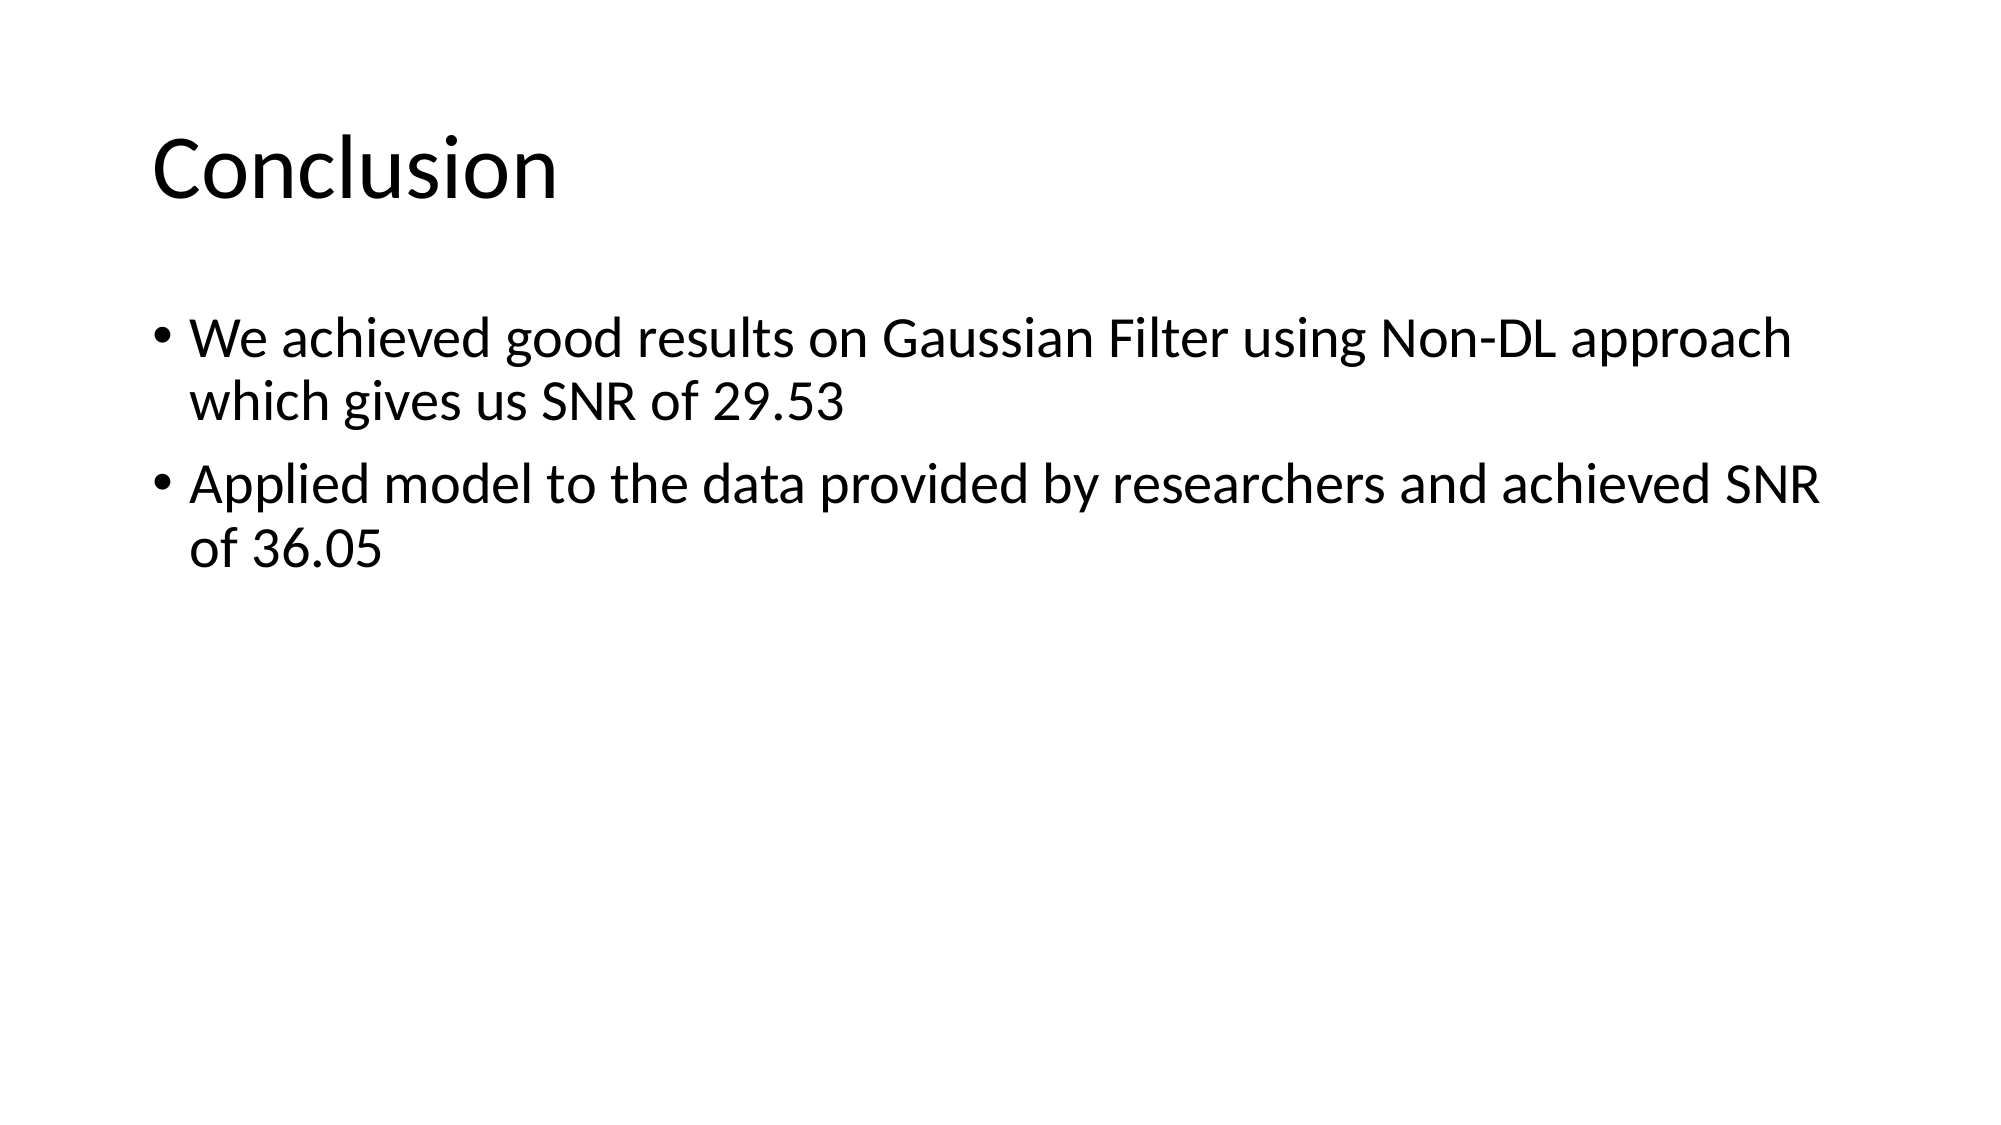

# Conclusion
We achieved good results on Gaussian Filter using Non-DL approach which gives us SNR of 29.53
Applied model to the data provided by researchers and achieved SNR of 36.05